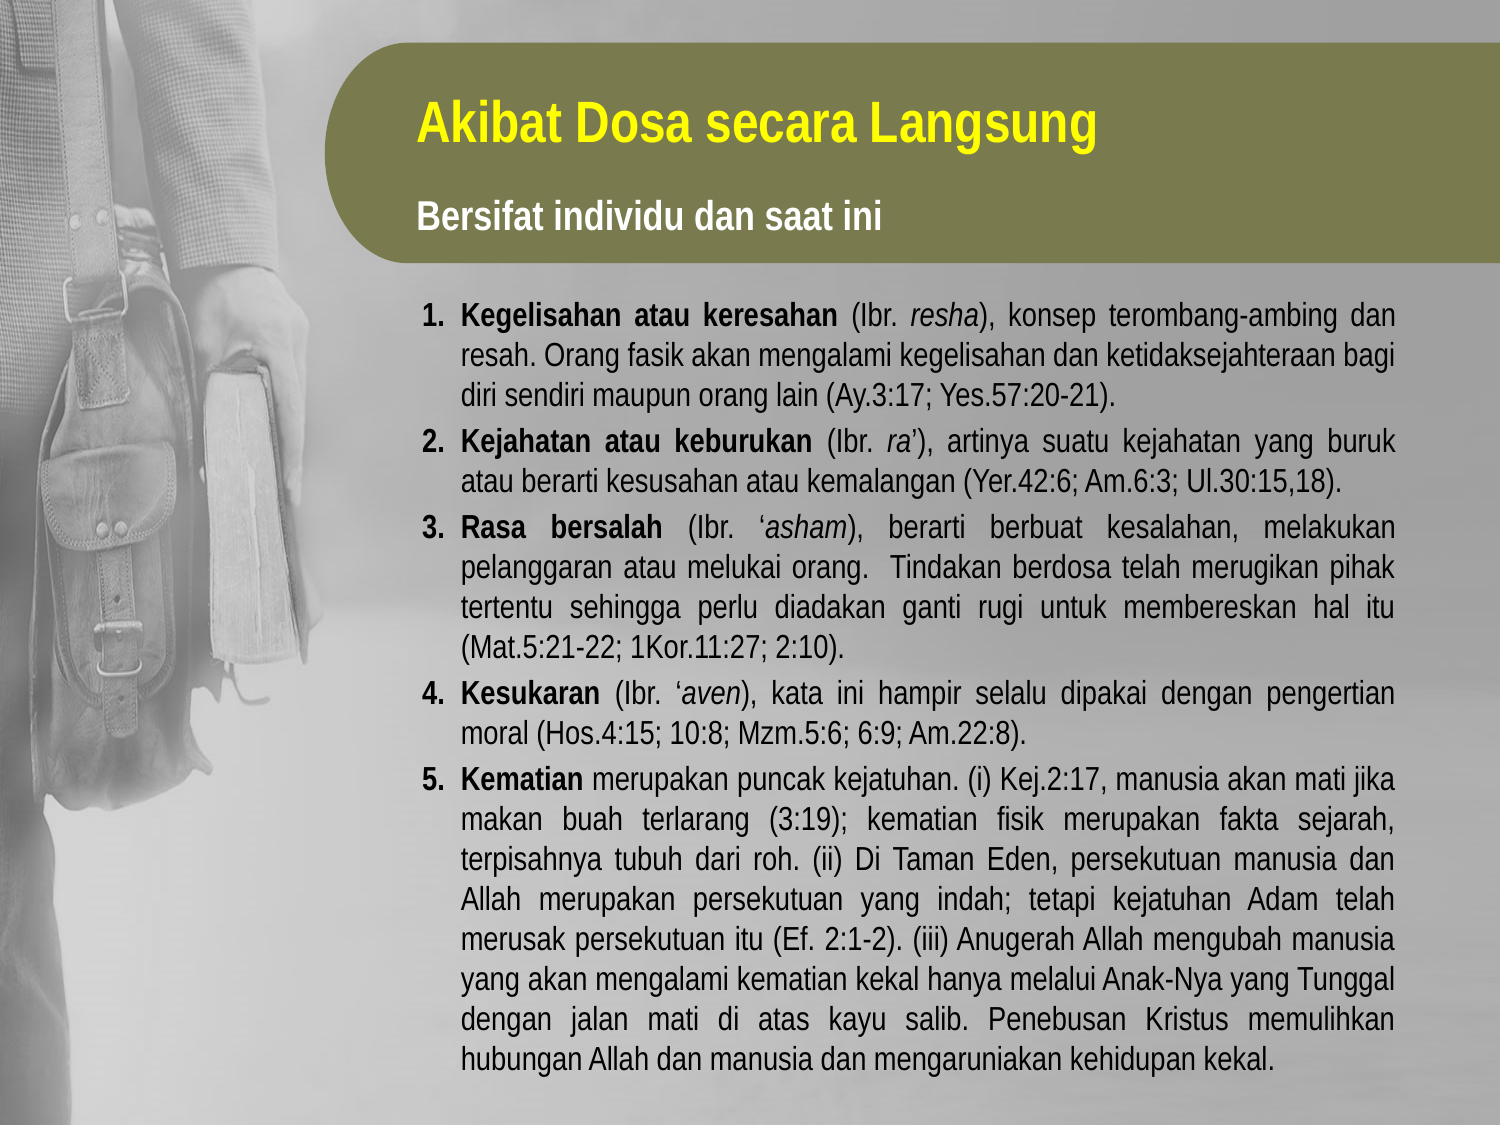

Akibat Dosa secara Langsung
Bersifat individu dan saat ini
Kegelisahan atau keresahan (Ibr. resha), konsep terombang-ambing dan resah. Orang fasik akan mengalami kegelisahan dan ketidaksejahteraan bagi diri sendiri maupun orang lain (Ay.3:17; Yes.57:20-21).
Kejahatan atau keburukan (Ibr. ra’), artinya suatu kejahatan yang buruk atau berarti kesusahan atau kemalangan (Yer.42:6; Am.6:3; Ul.30:15,18).
Rasa bersalah (Ibr. ‘asham), berarti berbuat kesalahan, melakukan pelanggaran atau melukai orang.  Tindakan berdosa telah merugikan pihak tertentu sehingga perlu diadakan ganti rugi untuk membereskan hal itu (Mat.5:21-22; 1Kor.11:27; 2:10).
Kesukaran (Ibr. ‘aven), kata ini hampir selalu dipakai dengan pengertian moral (Hos.4:15; 10:8; Mzm.5:6; 6:9; Am.22:8).
Kematian merupakan puncak kejatuhan. (i) Kej.2:17, manusia akan mati jika makan buah terlarang (3:19); kematian fisik merupakan fakta sejarah, terpisahnya tubuh dari roh. (ii) Di Taman Eden, persekutuan manusia dan Allah merupakan persekutuan yang indah; tetapi kejatuhan Adam telah merusak persekutuan itu (Ef. 2:1-2). (iii) Anugerah Allah mengubah manusia yang akan mengalami kematian kekal hanya melalui Anak-Nya yang Tunggal dengan jalan mati di atas kayu salib. Penebusan Kristus memulihkan hubungan Allah dan manusia dan mengaruniakan kehidupan kekal.